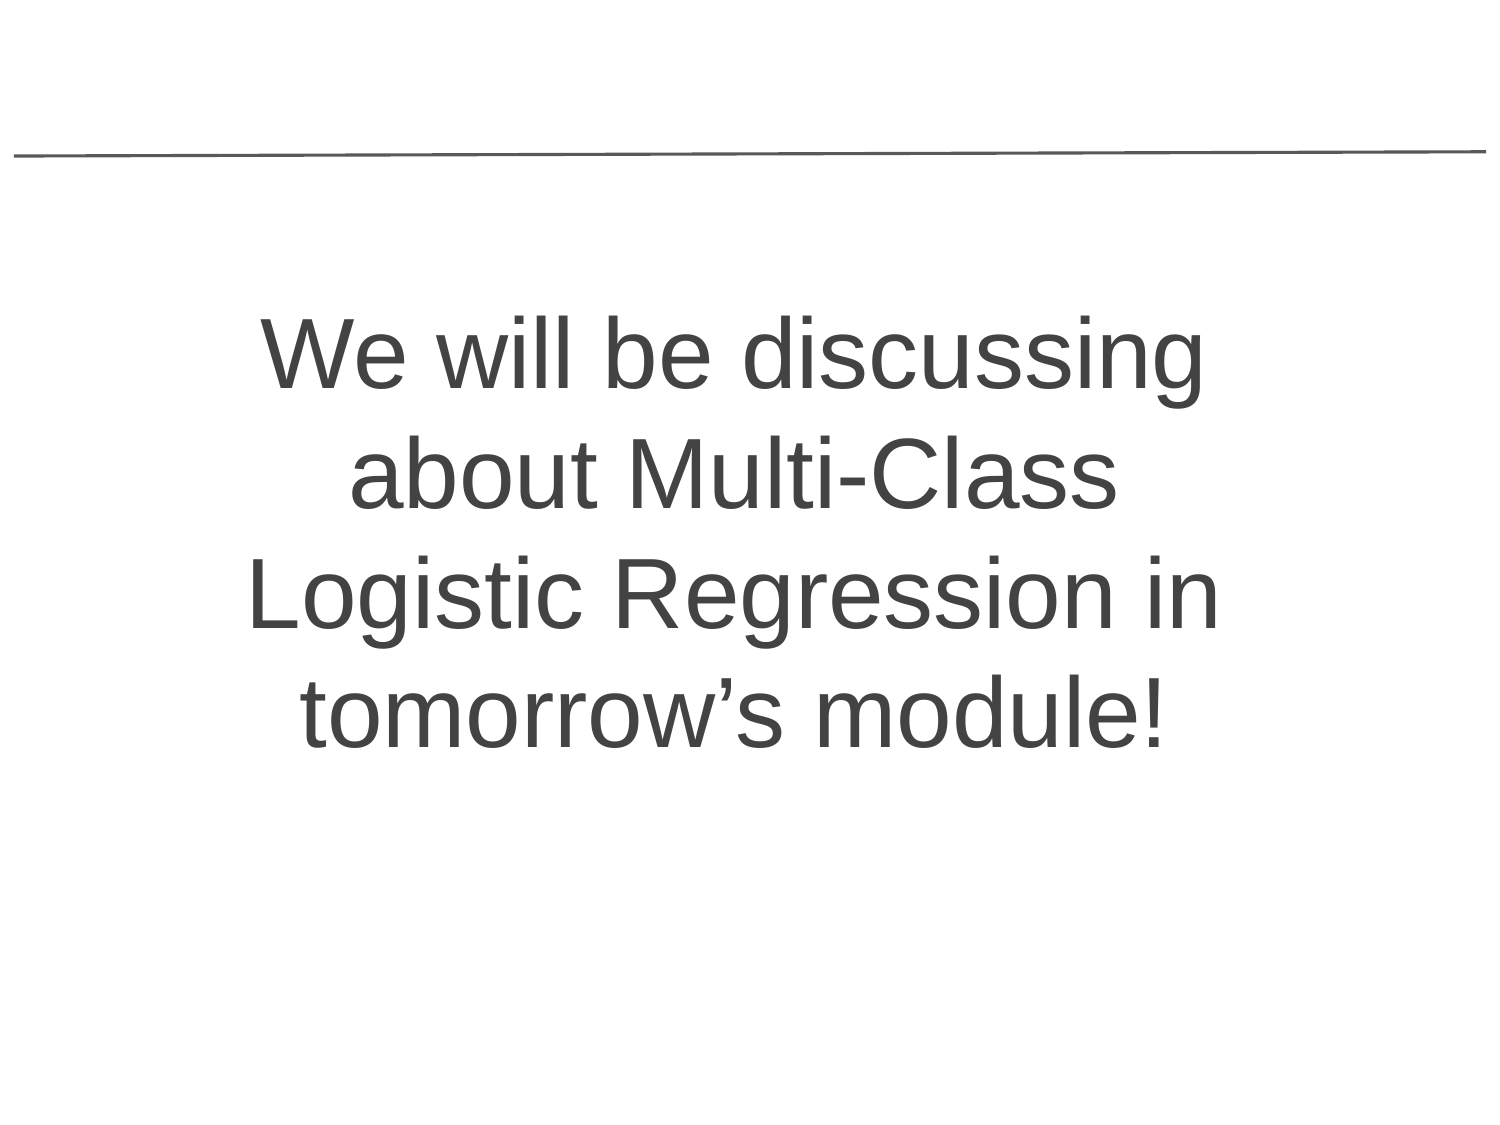

We will be discussing about Multi-Class Logistic Regression in tomorrow’s module!